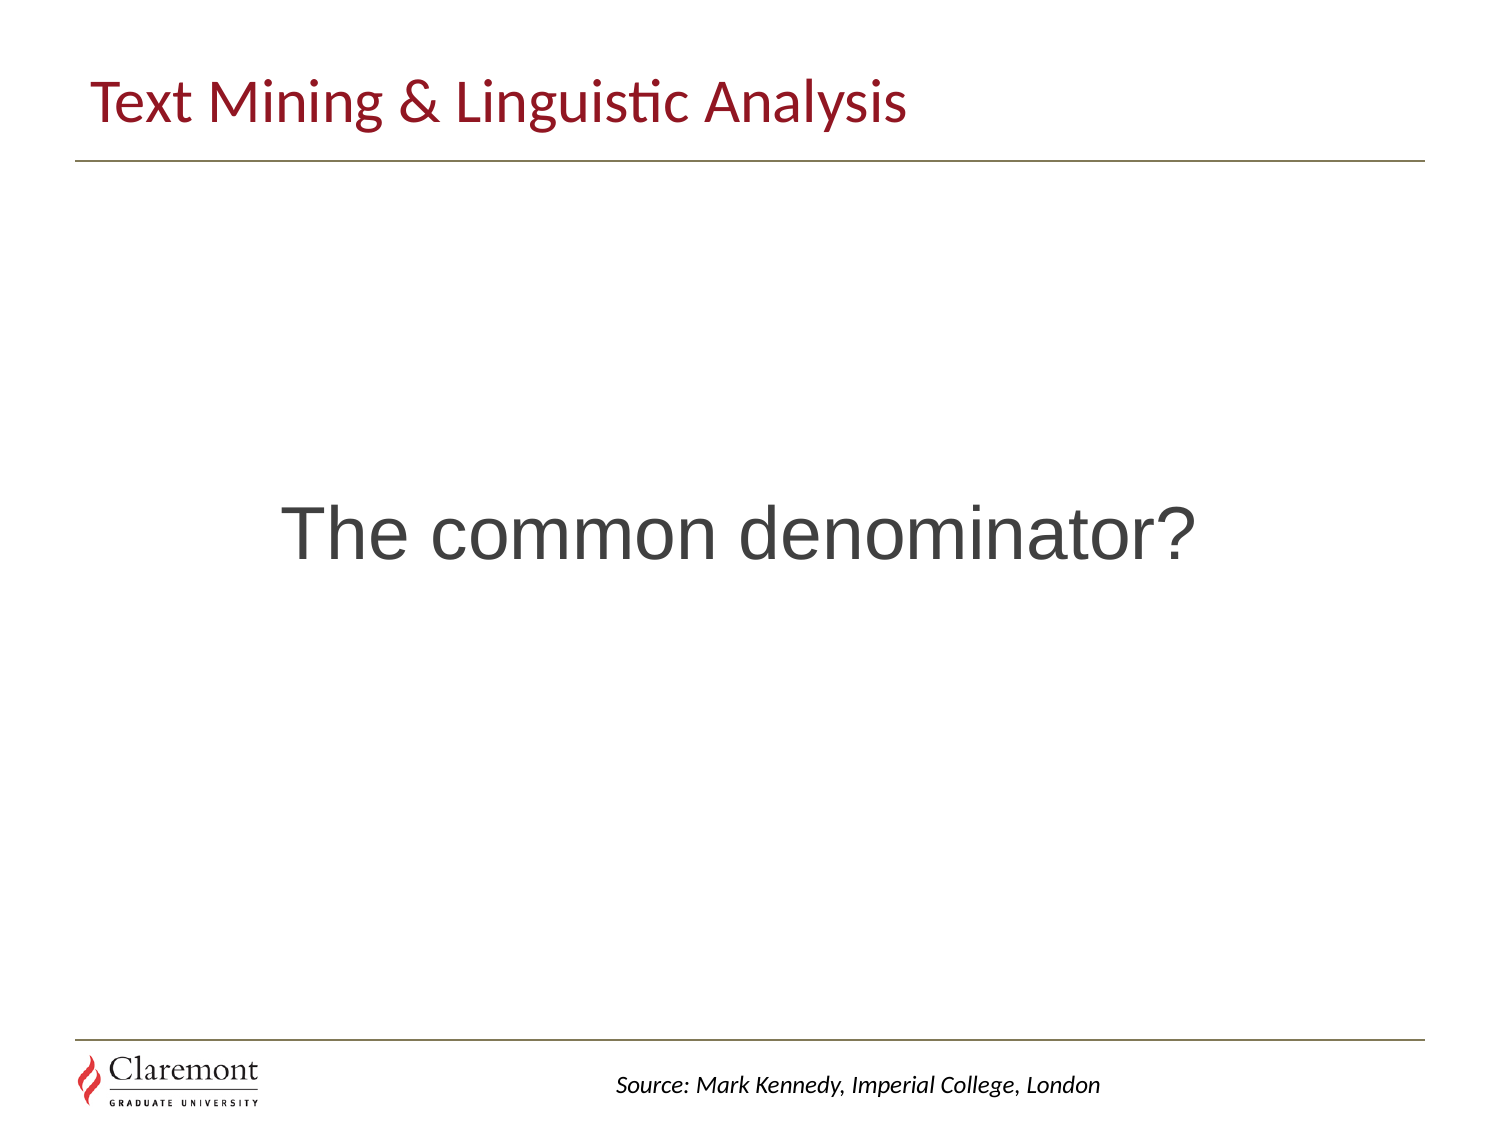

# Text Mining & Linguistic Analysis
The common denominator?
Source: Mark Kennedy, Imperial College, London